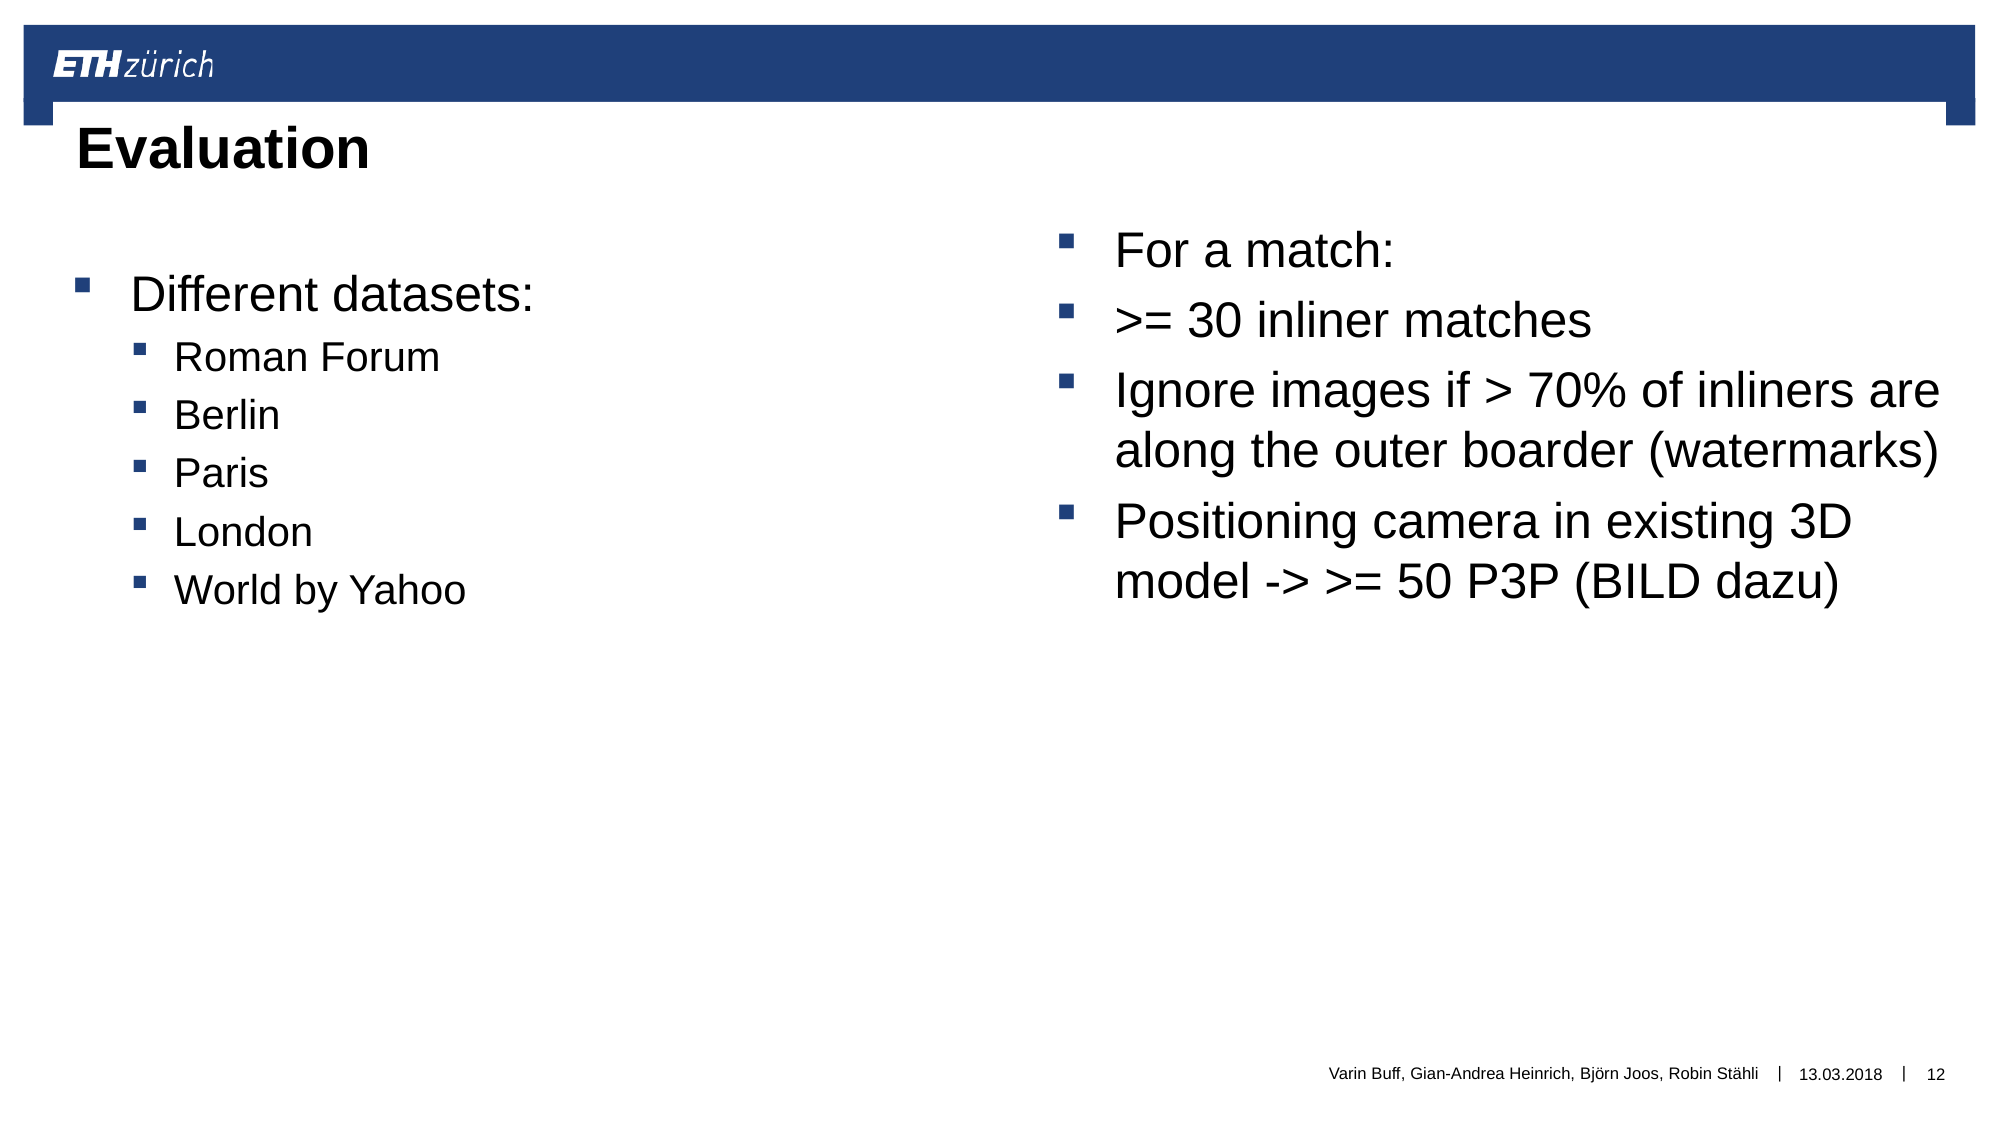

# Evaluation
For a match:
>= 30 inliner matches
Ignore images if > 70% of inliners are along the outer boarder (watermarks)
Positioning camera in existing 3D model -> >= 50 P3P (BILD dazu)
Different datasets:
Roman Forum
Berlin
Paris
London
World by Yahoo
Varin Buff, Gian-Andrea Heinrich, Björn Joos, Robin Stähli
13.03.2018
12